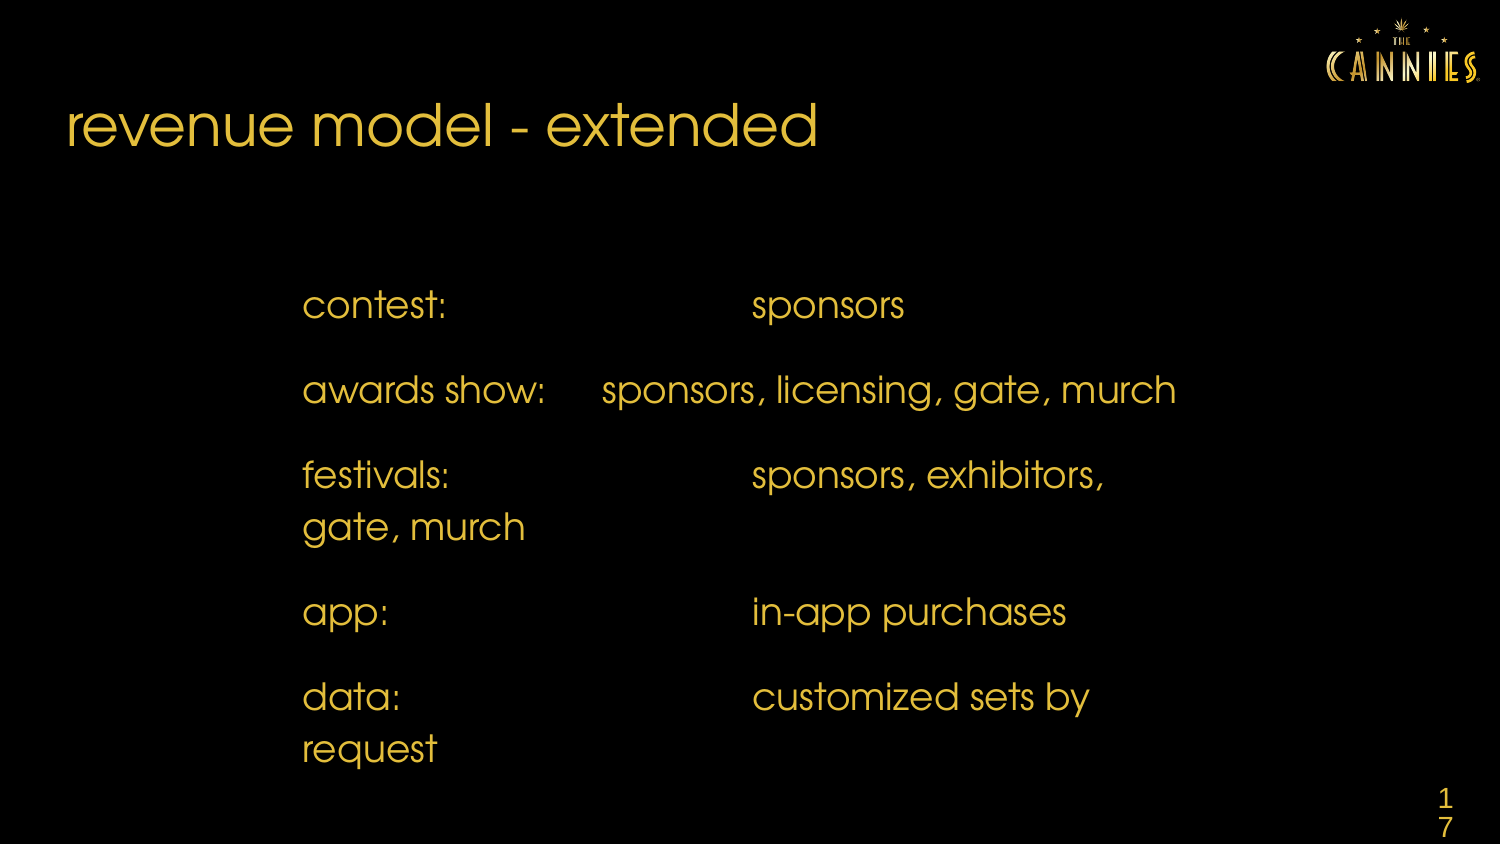

# revenue model - extended
contest:			sponsors
awards show:	sponsors, licensing, gate, murch
festivals:			sponsors, exhibitors, gate, murch
app:			in-app purchases
data:			customized sets by request
17